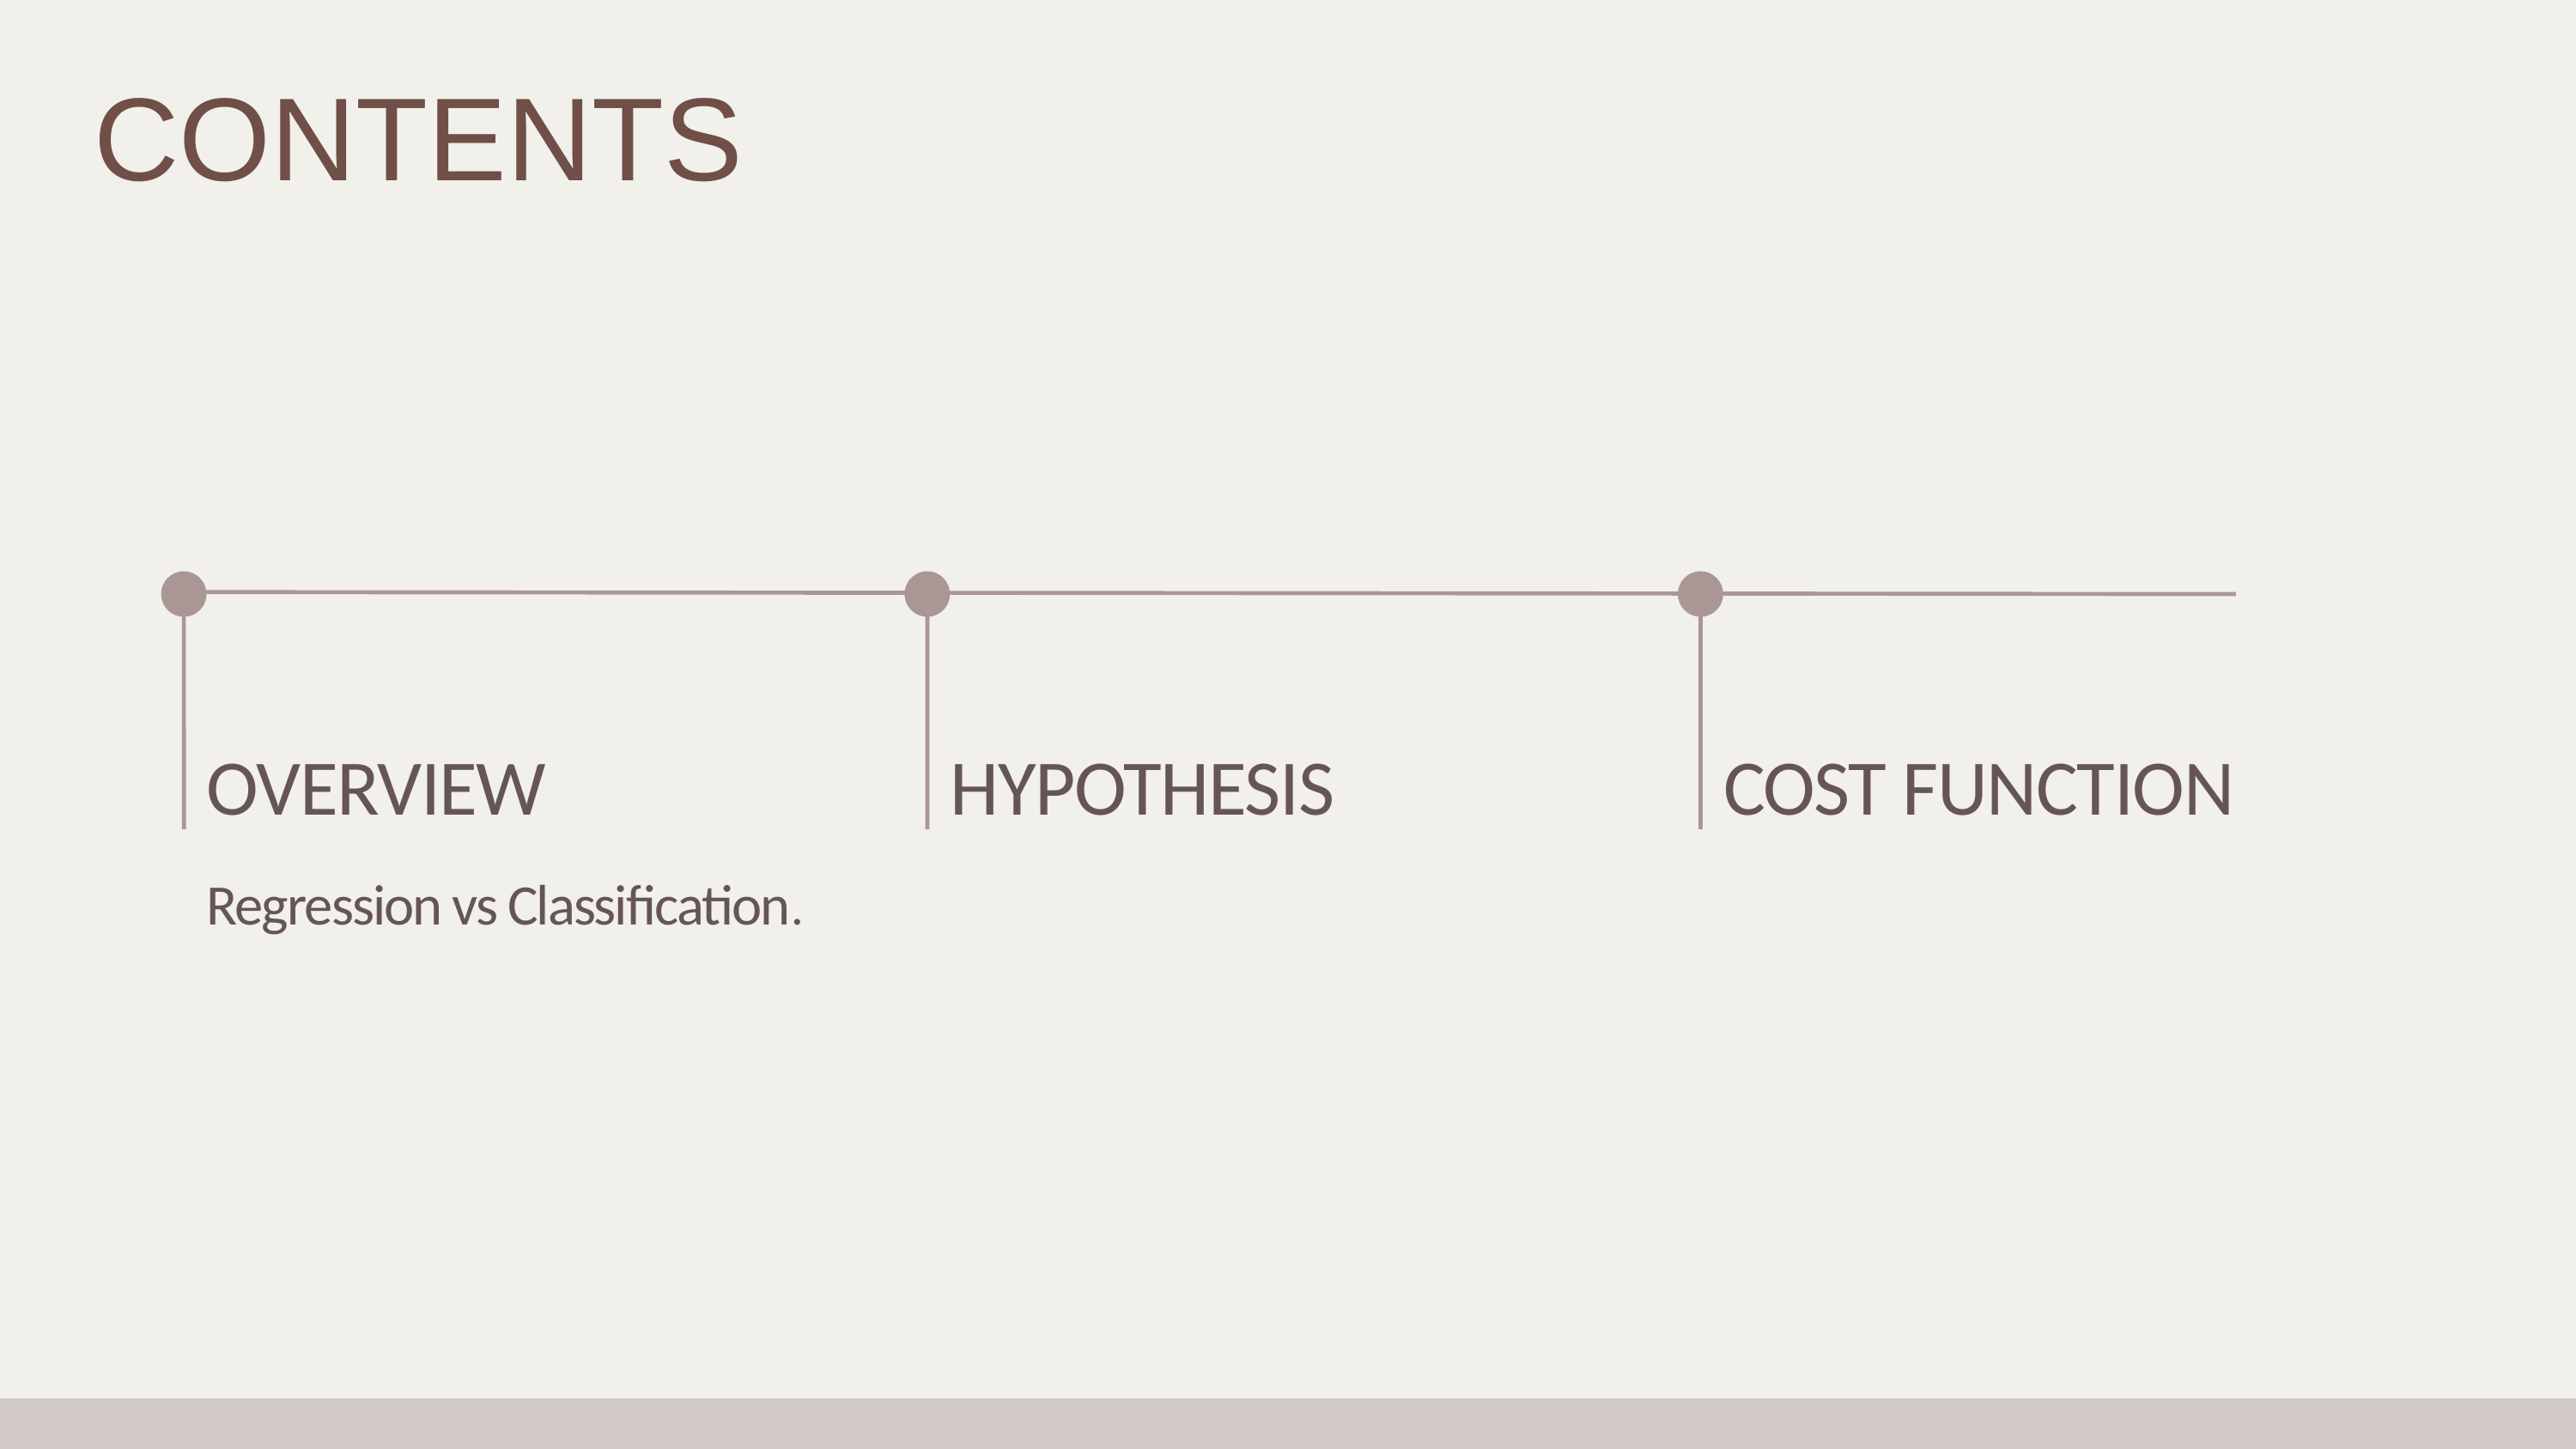

CONTENTS

OVERVIEW
HYPOTHESIS
COST FUNCTION
Regression vs Classification.